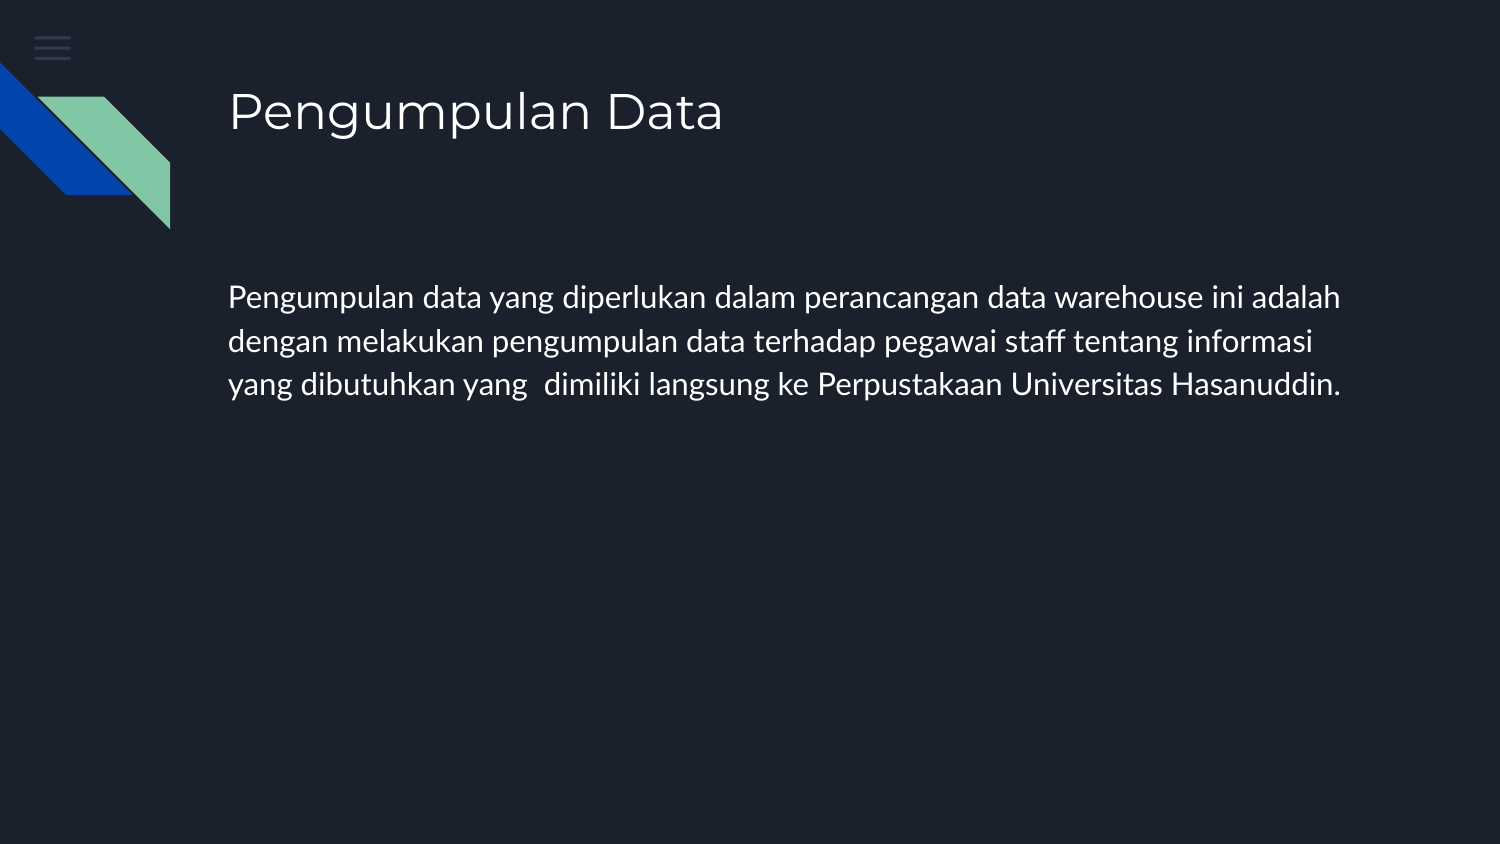

# Pengumpulan Data
Pengumpulan data yang diperlukan dalam perancangan data warehouse ini adalah dengan melakukan pengumpulan data terhadap pegawai staff tentang informasi yang dibutuhkan yang  dimiliki langsung ke Perpustakaan Universitas Hasanuddin.